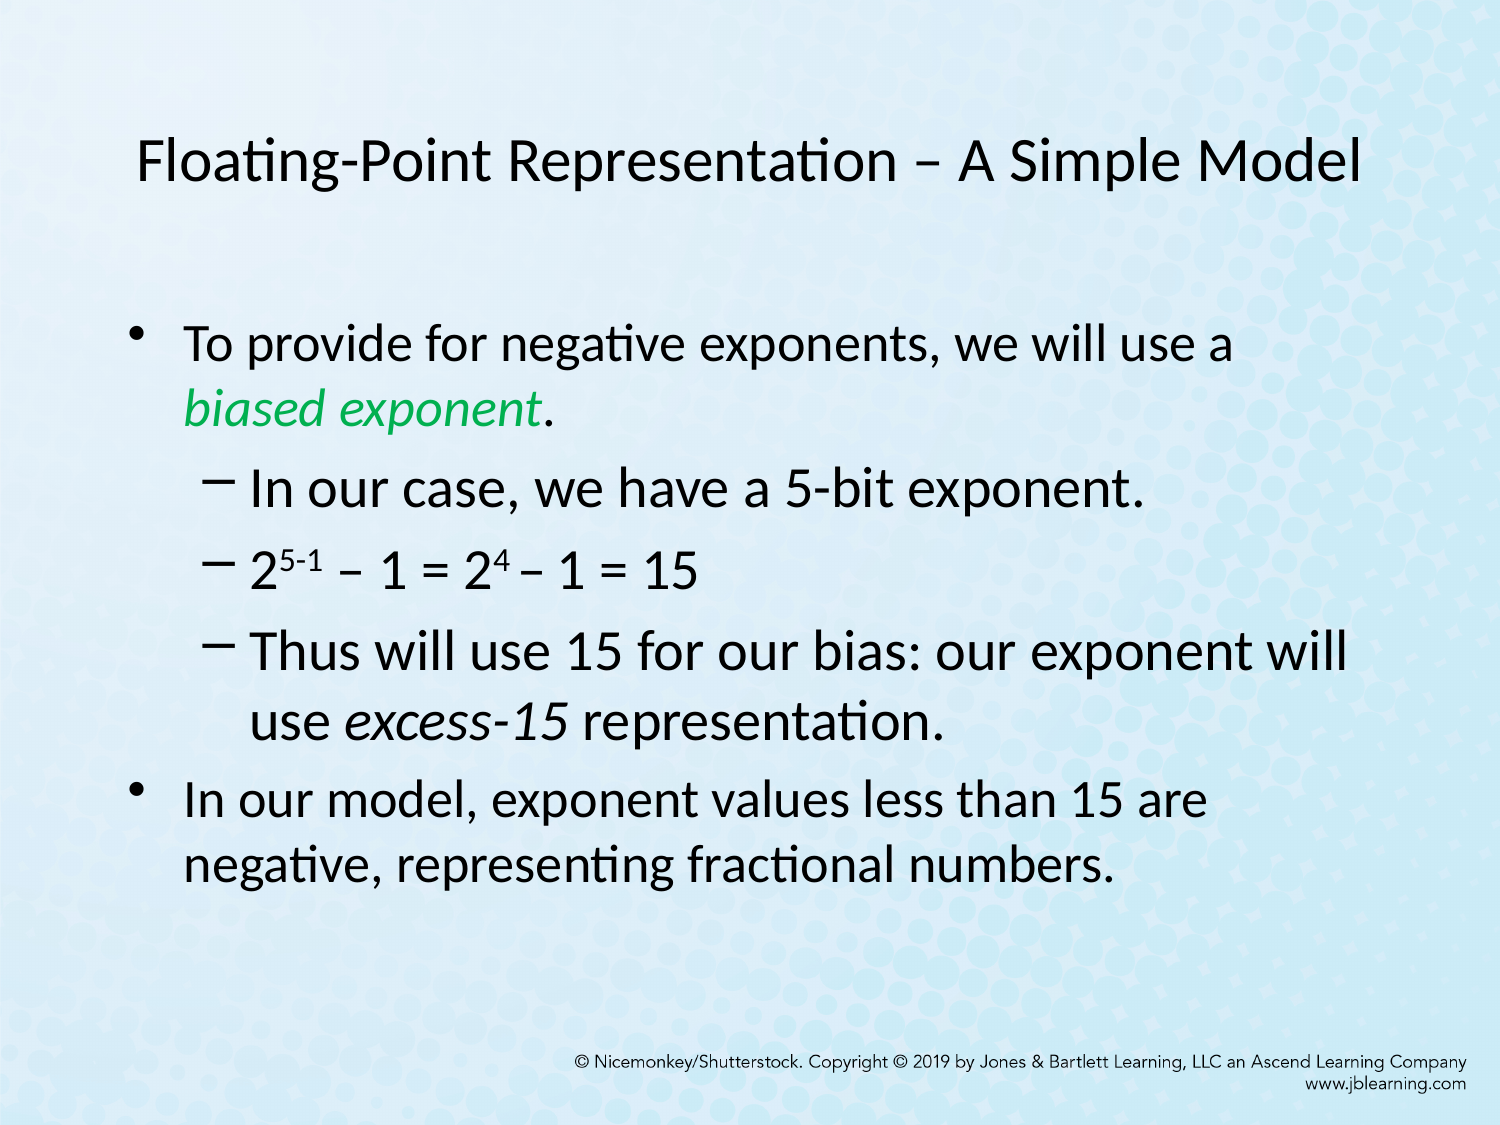

# Floating-Point Representation – A Simple Model
To provide for negative exponents, we will use a biased exponent.
In our case, we have a 5-bit exponent.
25-1 – 1 = 24 – 1 = 15
Thus will use 15 for our bias: our exponent will use excess-15 representation.
In our model, exponent values less than 15 are negative, representing fractional numbers.